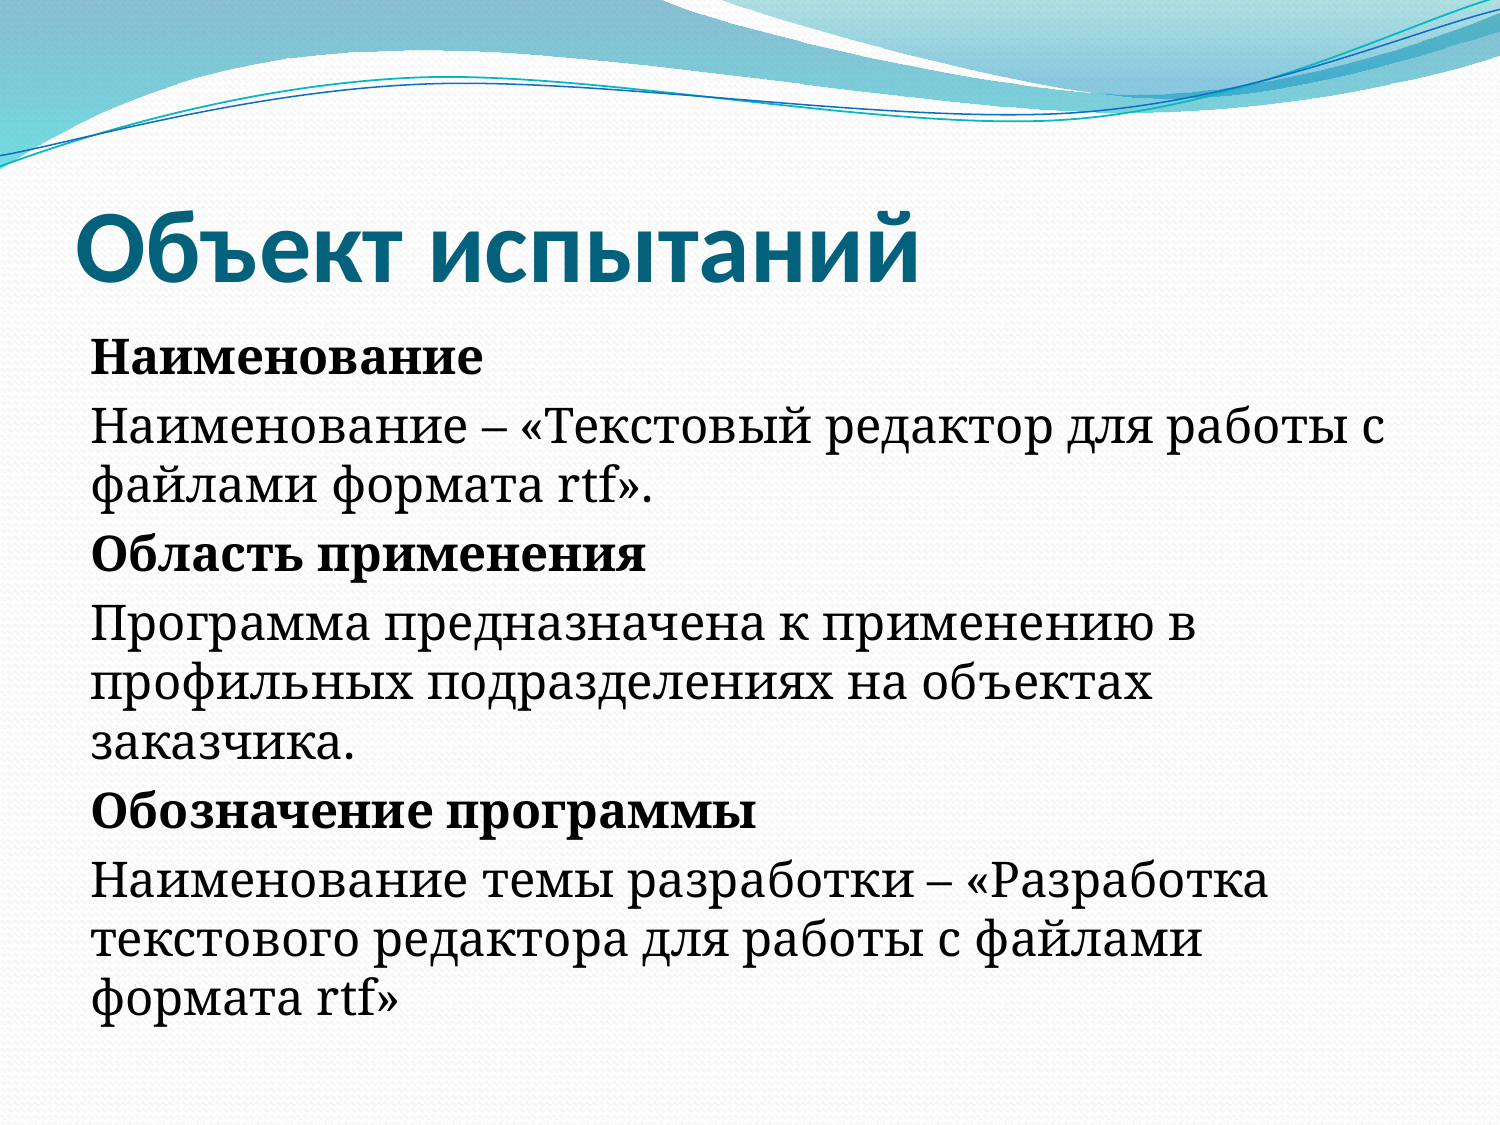

# Объект испытаний
Наименование
Наименование – «Текстовый редактор для работы с файлами формата rtf».
Область применения
Программа предназначена к применению в профильных подразделениях на объектах заказчика.
Обозначение программы
Наименование темы разработки – «Разработка текстового редактора для работы с файлами формата rtf»